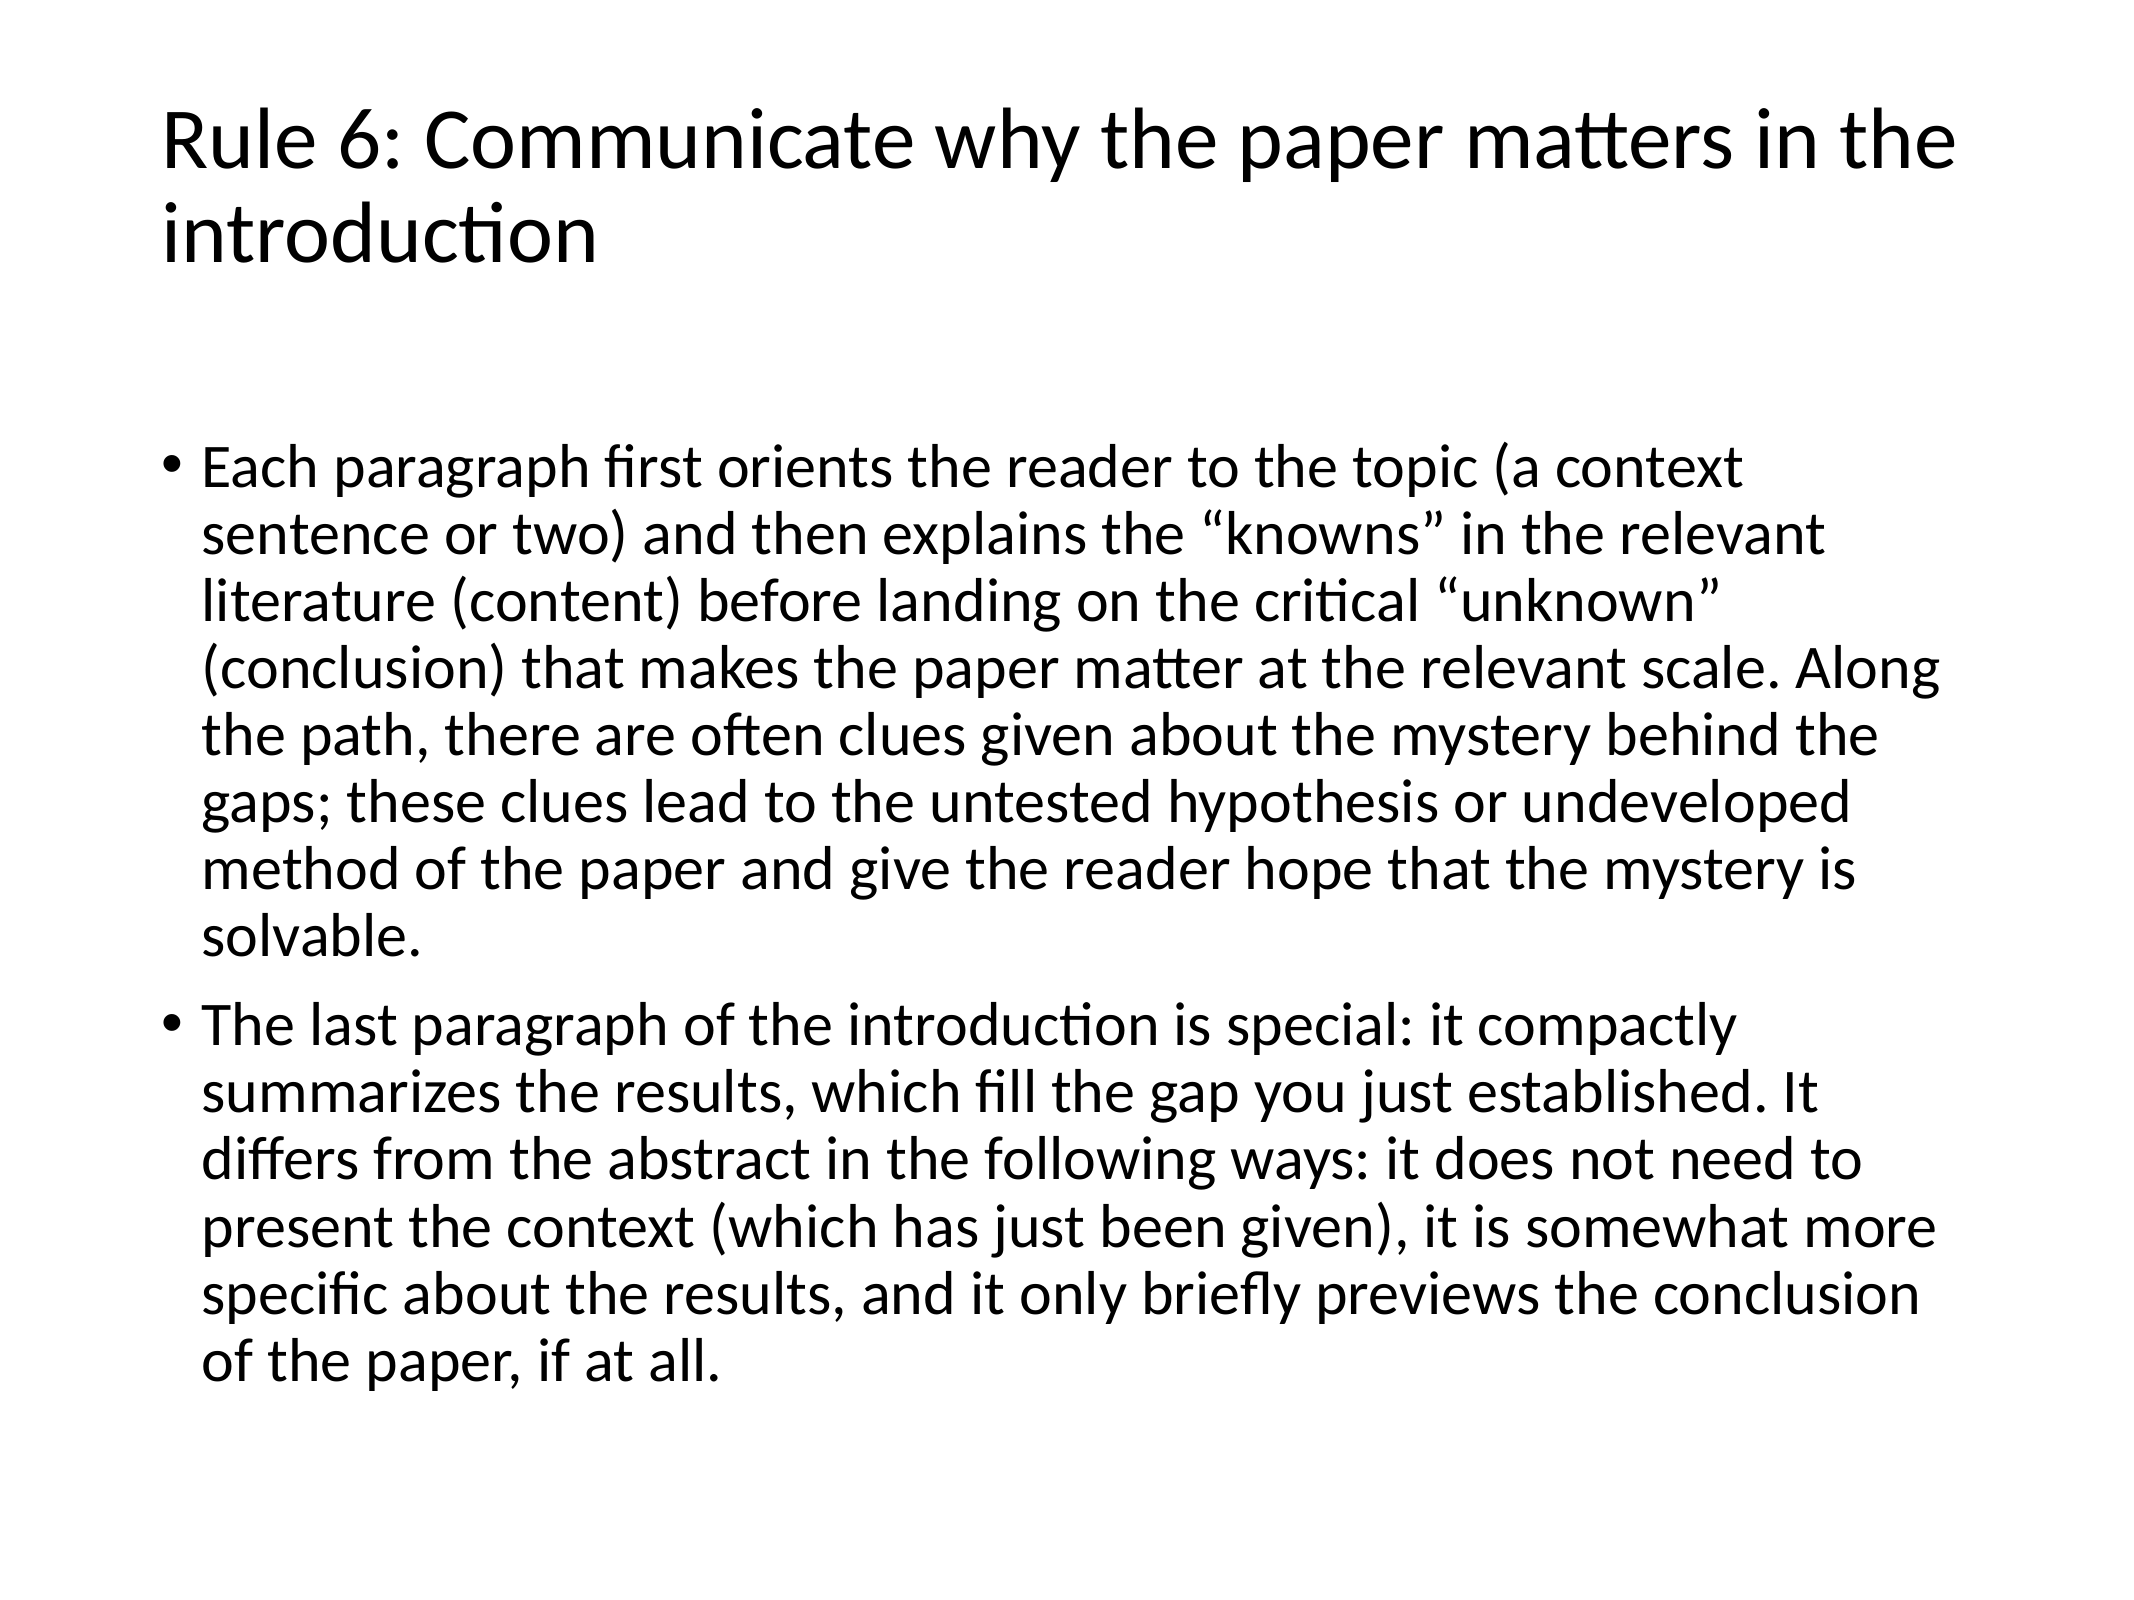

# Rule 6: Communicate why the paper matters in the introduction
Each paragraph first orients the reader to the topic (a context sentence or two) and then explains the “knowns” in the relevant literature (content) before landing on the critical “unknown” (conclusion) that makes the paper matter at the relevant scale. Along the path, there are often clues given about the mystery behind the gaps; these clues lead to the untested hypothesis or undeveloped method of the paper and give the reader hope that the mystery is solvable.
The last paragraph of the introduction is special: it compactly summarizes the results, which fill the gap you just established. It differs from the abstract in the following ways: it does not need to present the context (which has just been given), it is somewhat more specific about the results, and it only briefly previews the conclusion of the paper, if at all.